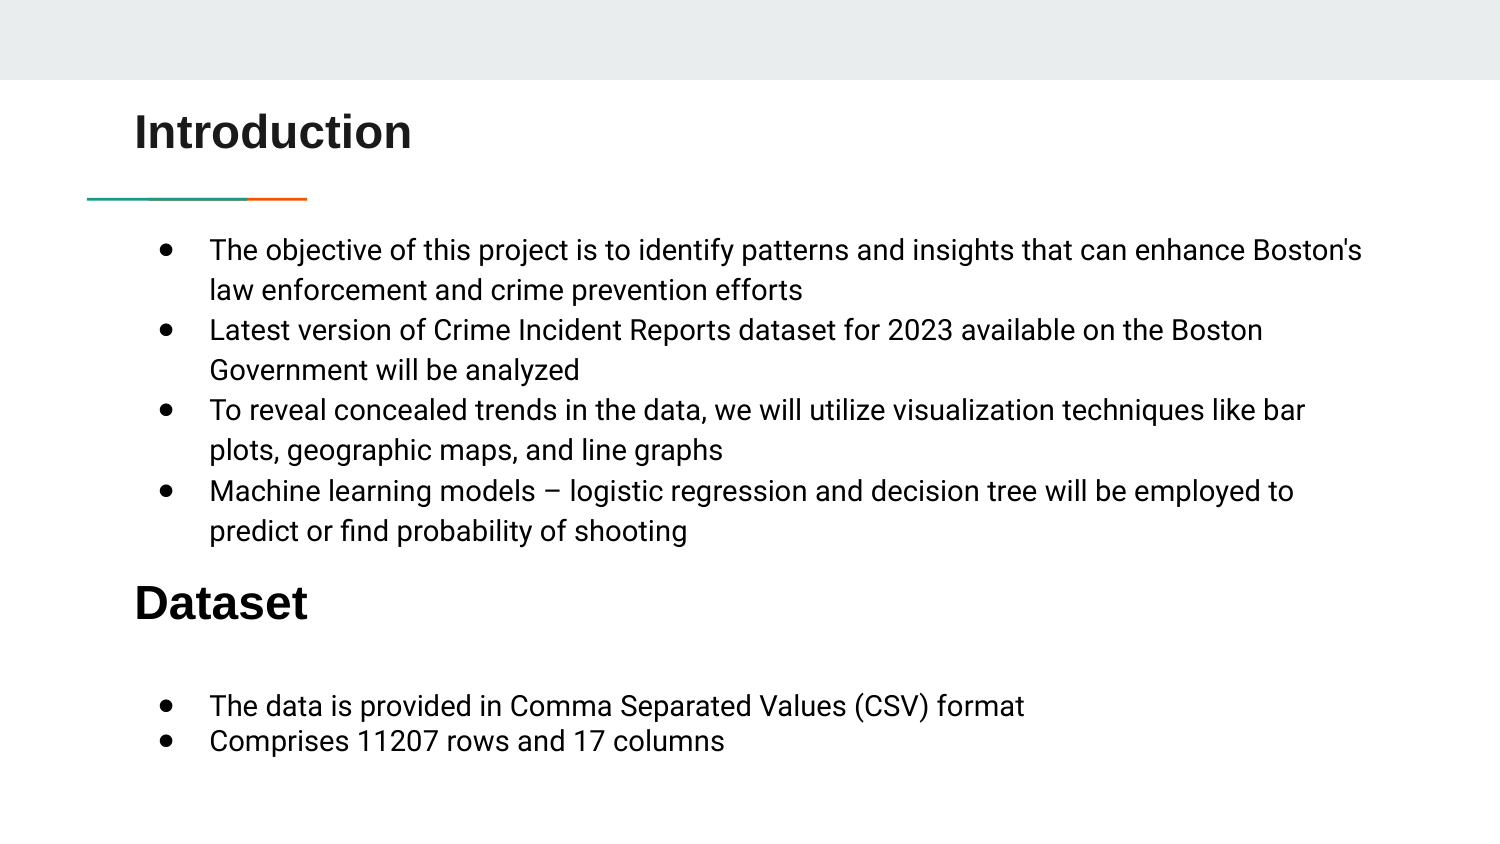

# Introduction
The objective of this project is to identify patterns and insights that can enhance Boston's law enforcement and crime prevention efforts
Latest version of Crime Incident Reports dataset for 2023 available on the Boston Government will be analyzed
To reveal concealed trends in the data, we will utilize visualization techniques like bar plots, geographic maps, and line graphs
Machine learning models – logistic regression and decision tree will be employed to predict or find probability of shooting
Dataset

The data is provided in Comma Separated Values (CSV) format
Comprises 11207 rows and 17 columns